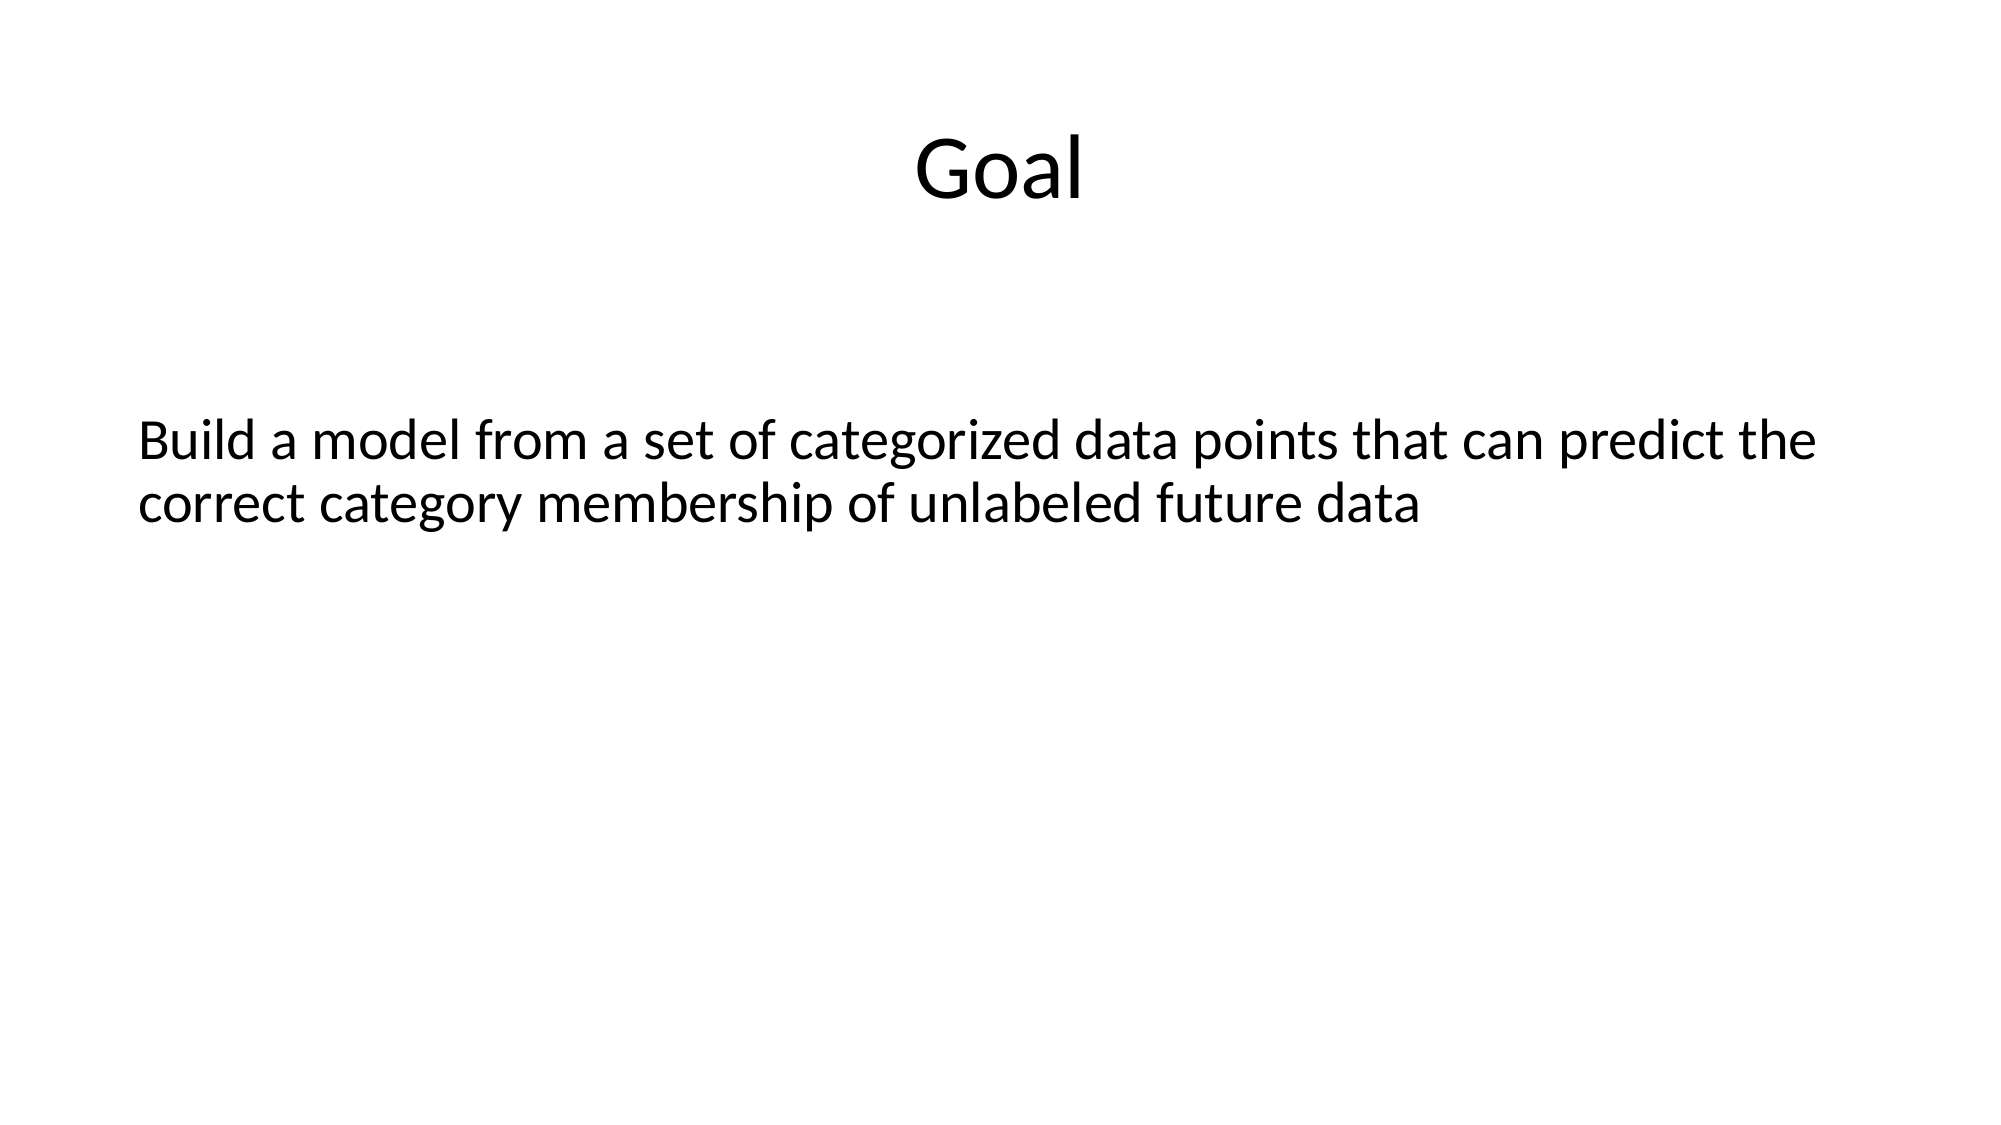

# Goal
Build a model from a set of categorized data points that can predict the correct category membership of unlabeled future data